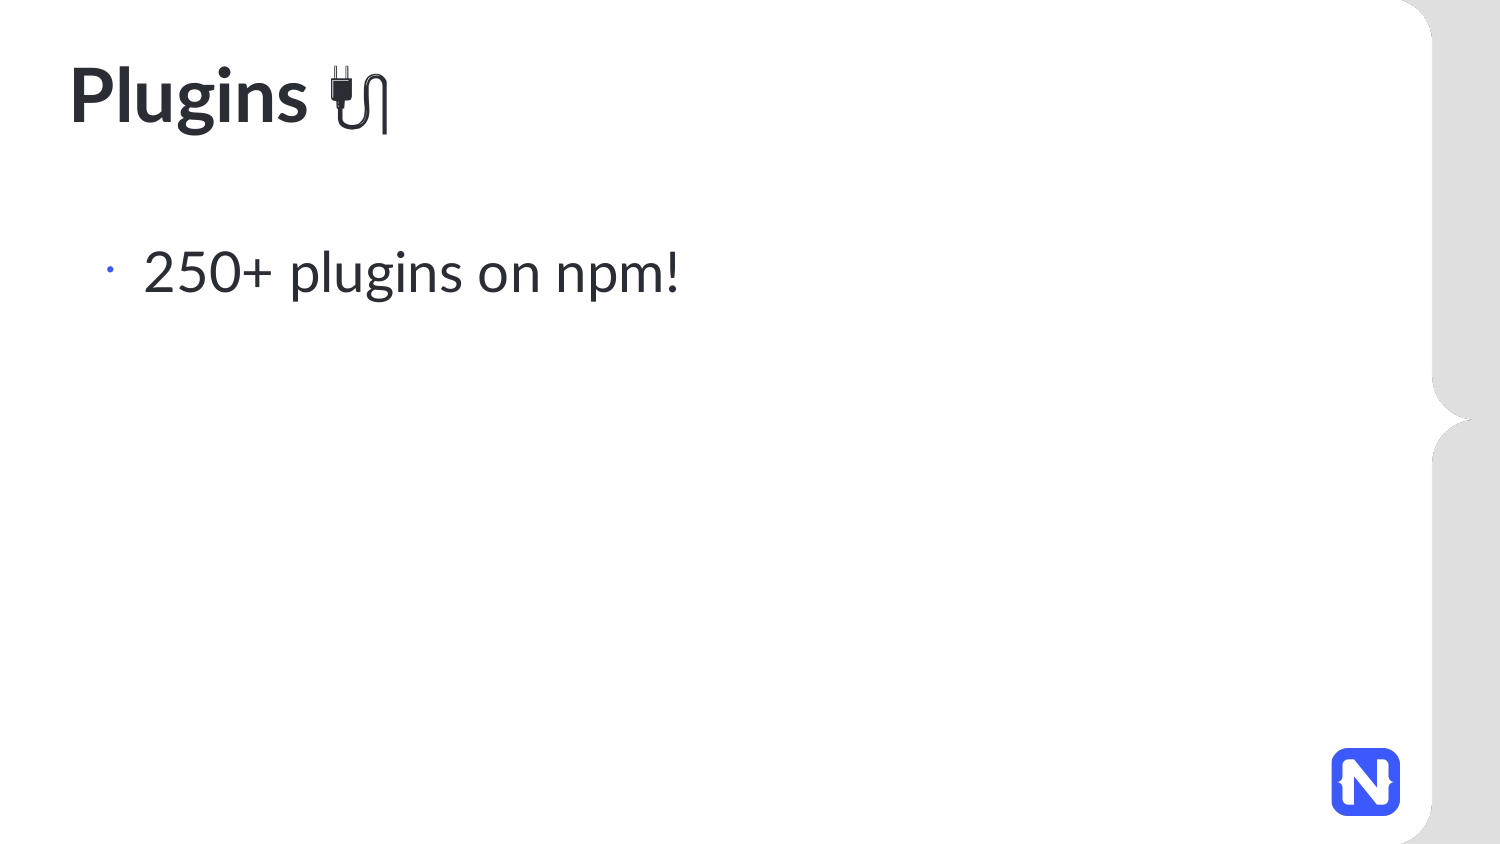

# Plugins 🔌
250+ plugins on npm!